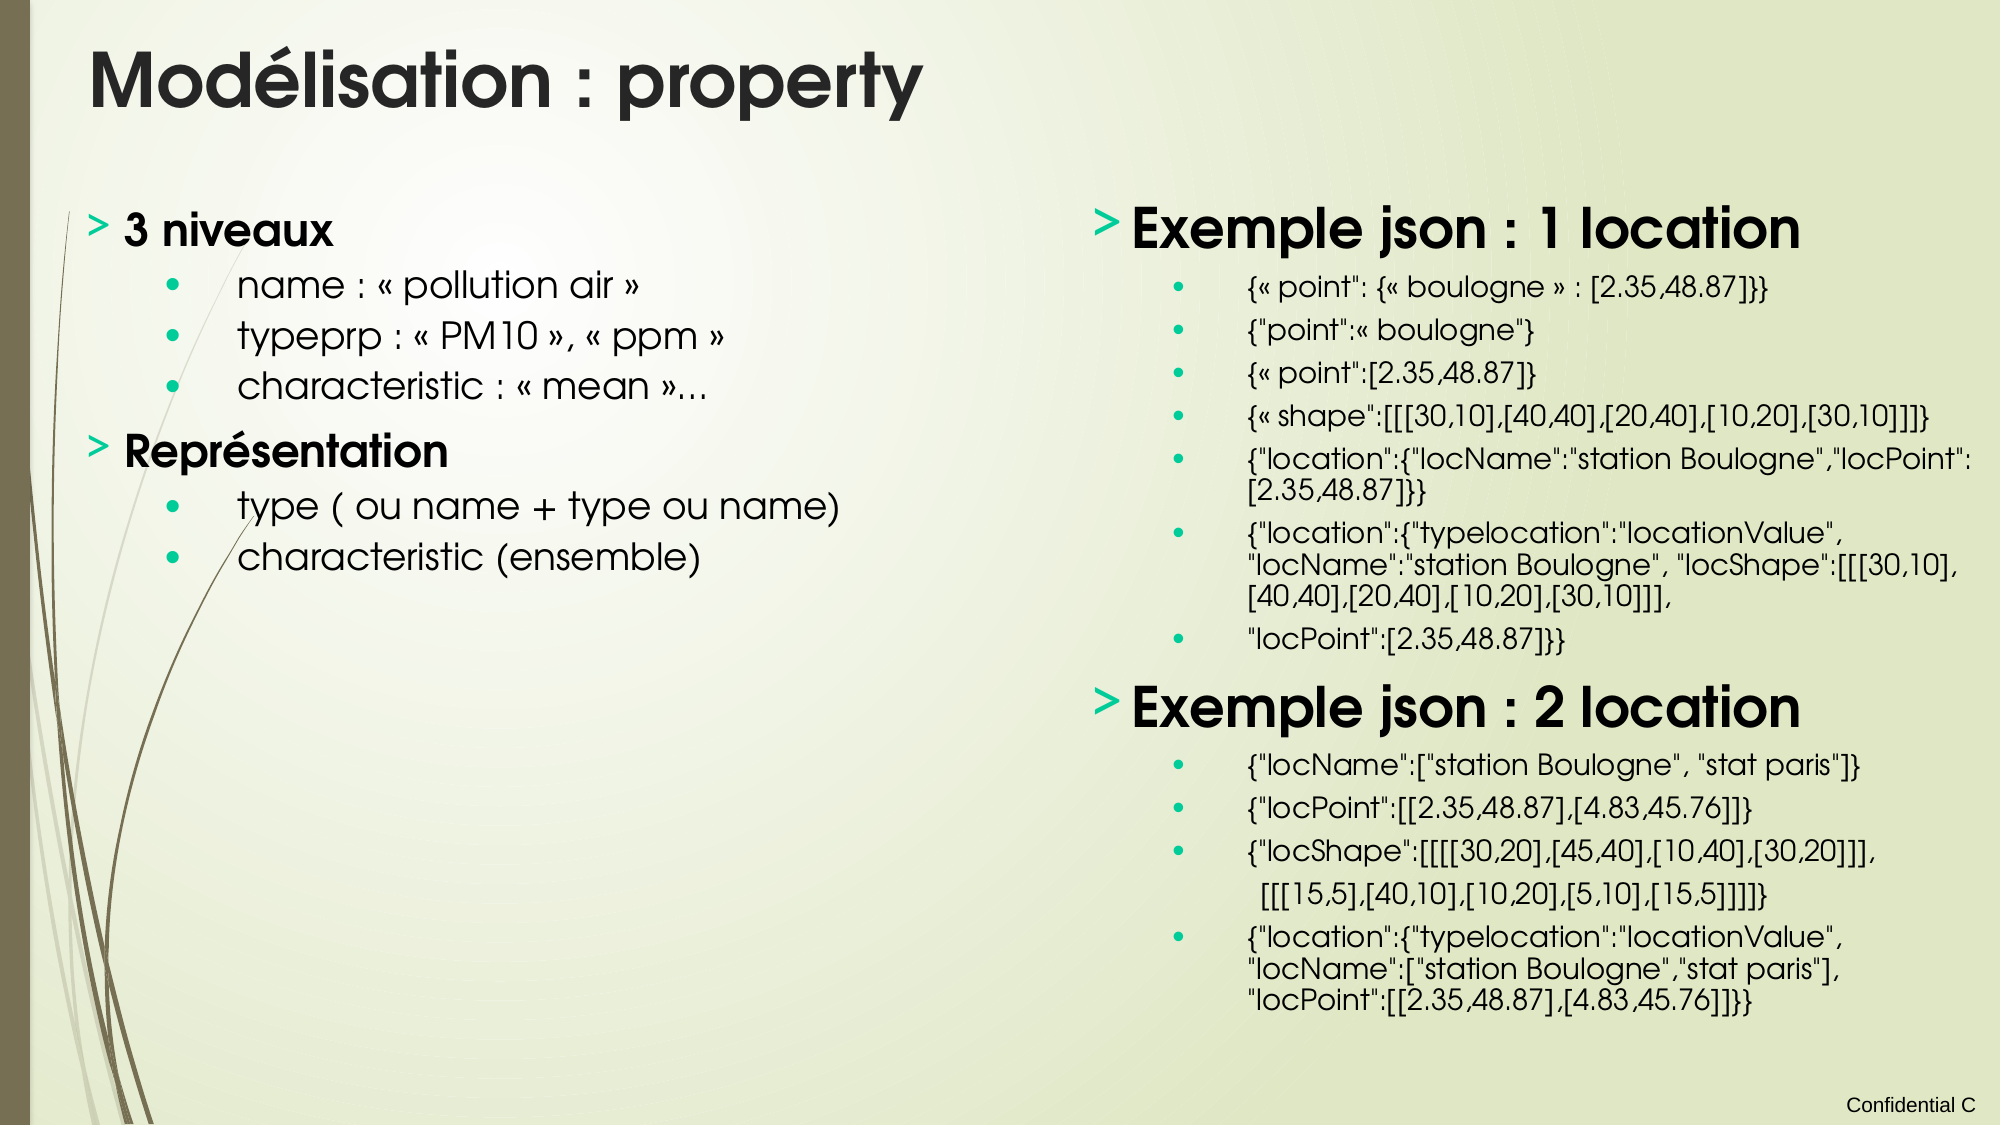

# Modélisation : property
Exemple json : 1 location
{« point": {« boulogne » : [2.35,48.87]}}
{"point":« boulogne"}
{« point":[2.35,48.87]}
{« shape":[[[30,10],[40,40],[20,40],[10,20],[30,10]]]}
{"location":{"locName":"station Boulogne","locPoint":[2.35,48.87]}}
{"location":{"typelocation":"locationValue", "locName":"station Boulogne", "locShape":[[[30,10],[40,40],[20,40],[10,20],[30,10]]],
"locPoint":[2.35,48.87]}}
Exemple json : 2 location
{"locName":["station Boulogne", "stat paris"]}
{"locPoint":[[2.35,48.87],[4.83,45.76]]}
{"locShape":[[[[30,20],[45,40],[10,40],[30,20]]],
           [[[15,5],[40,10],[10,20],[5,10],[15,5]]]]}
{"location":{"typelocation":"locationValue", "locName":["station Boulogne","stat paris"], "locPoint":[[2.35,48.87],[4.83,45.76]]}}

3 niveaux
name : « pollution air »
typeprp : « PM10 », « ppm »
characteristic : « mean »…
Représentation
type ( ou name + type ou name)
characteristic (ensemble)